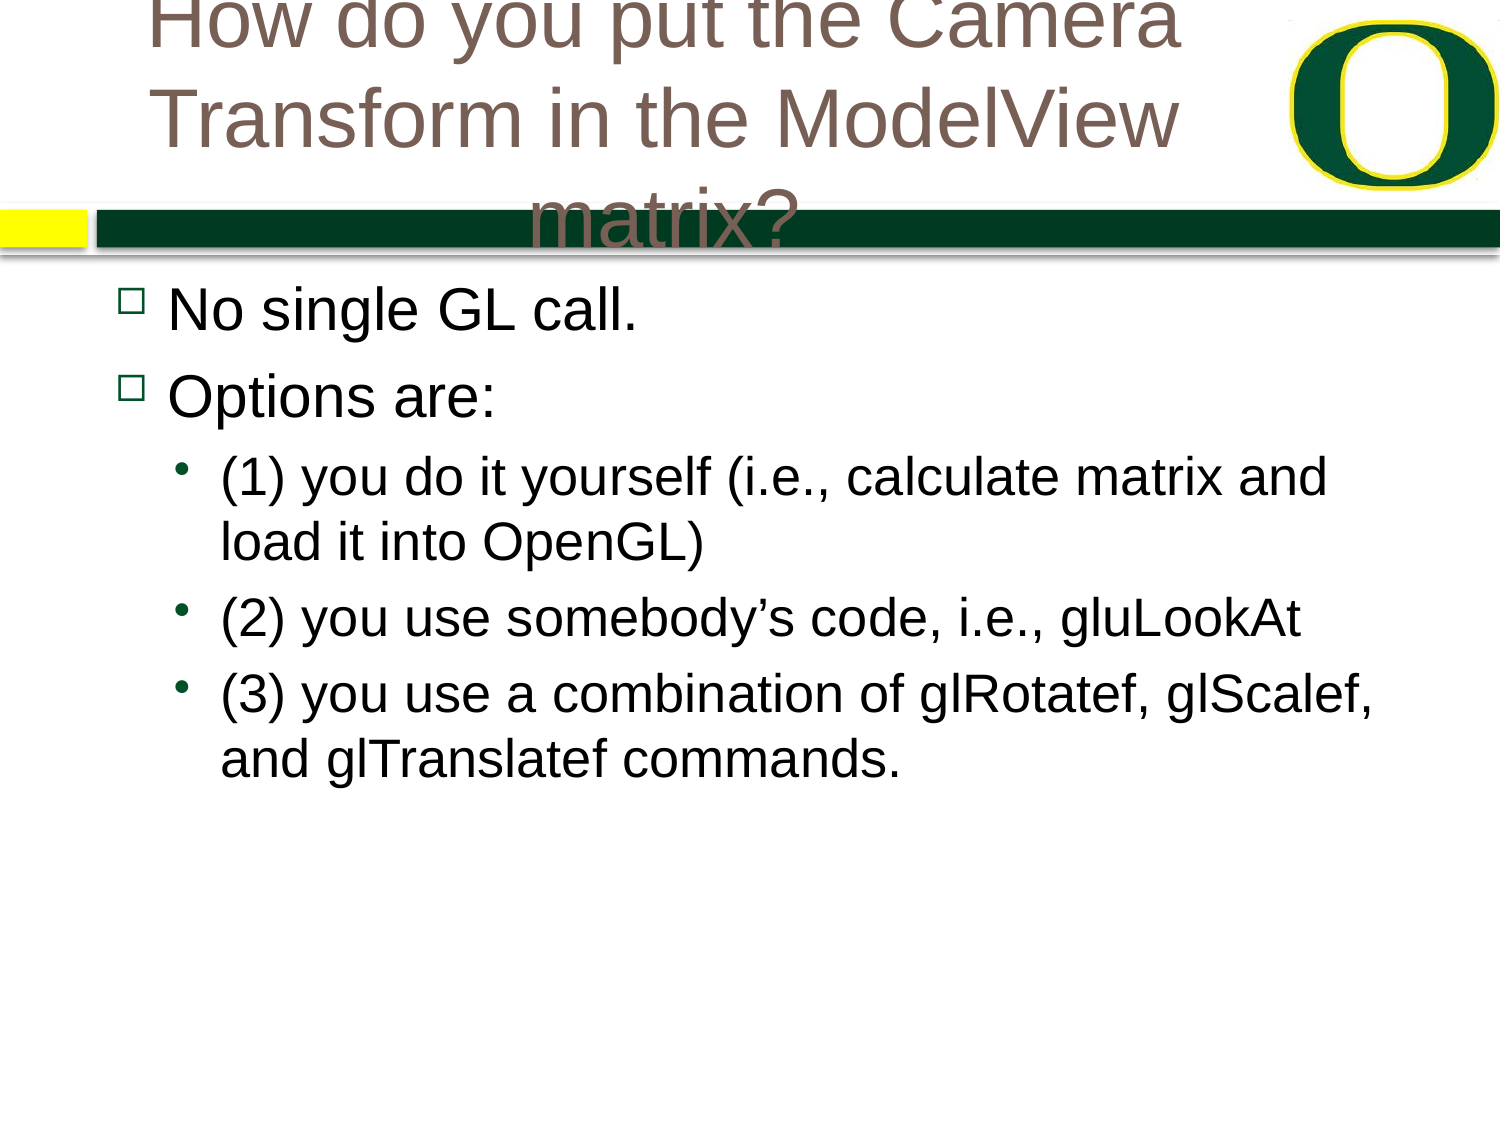

# How do you put the Camera Transform in the ModelView matrix?
No single GL call.
Options are:
(1) you do it yourself (i.e., calculate matrix and load it into OpenGL)
(2) you use somebody’s code, i.e., gluLookAt
(3) you use a combination of glRotatef, glScalef, and glTranslatef commands.